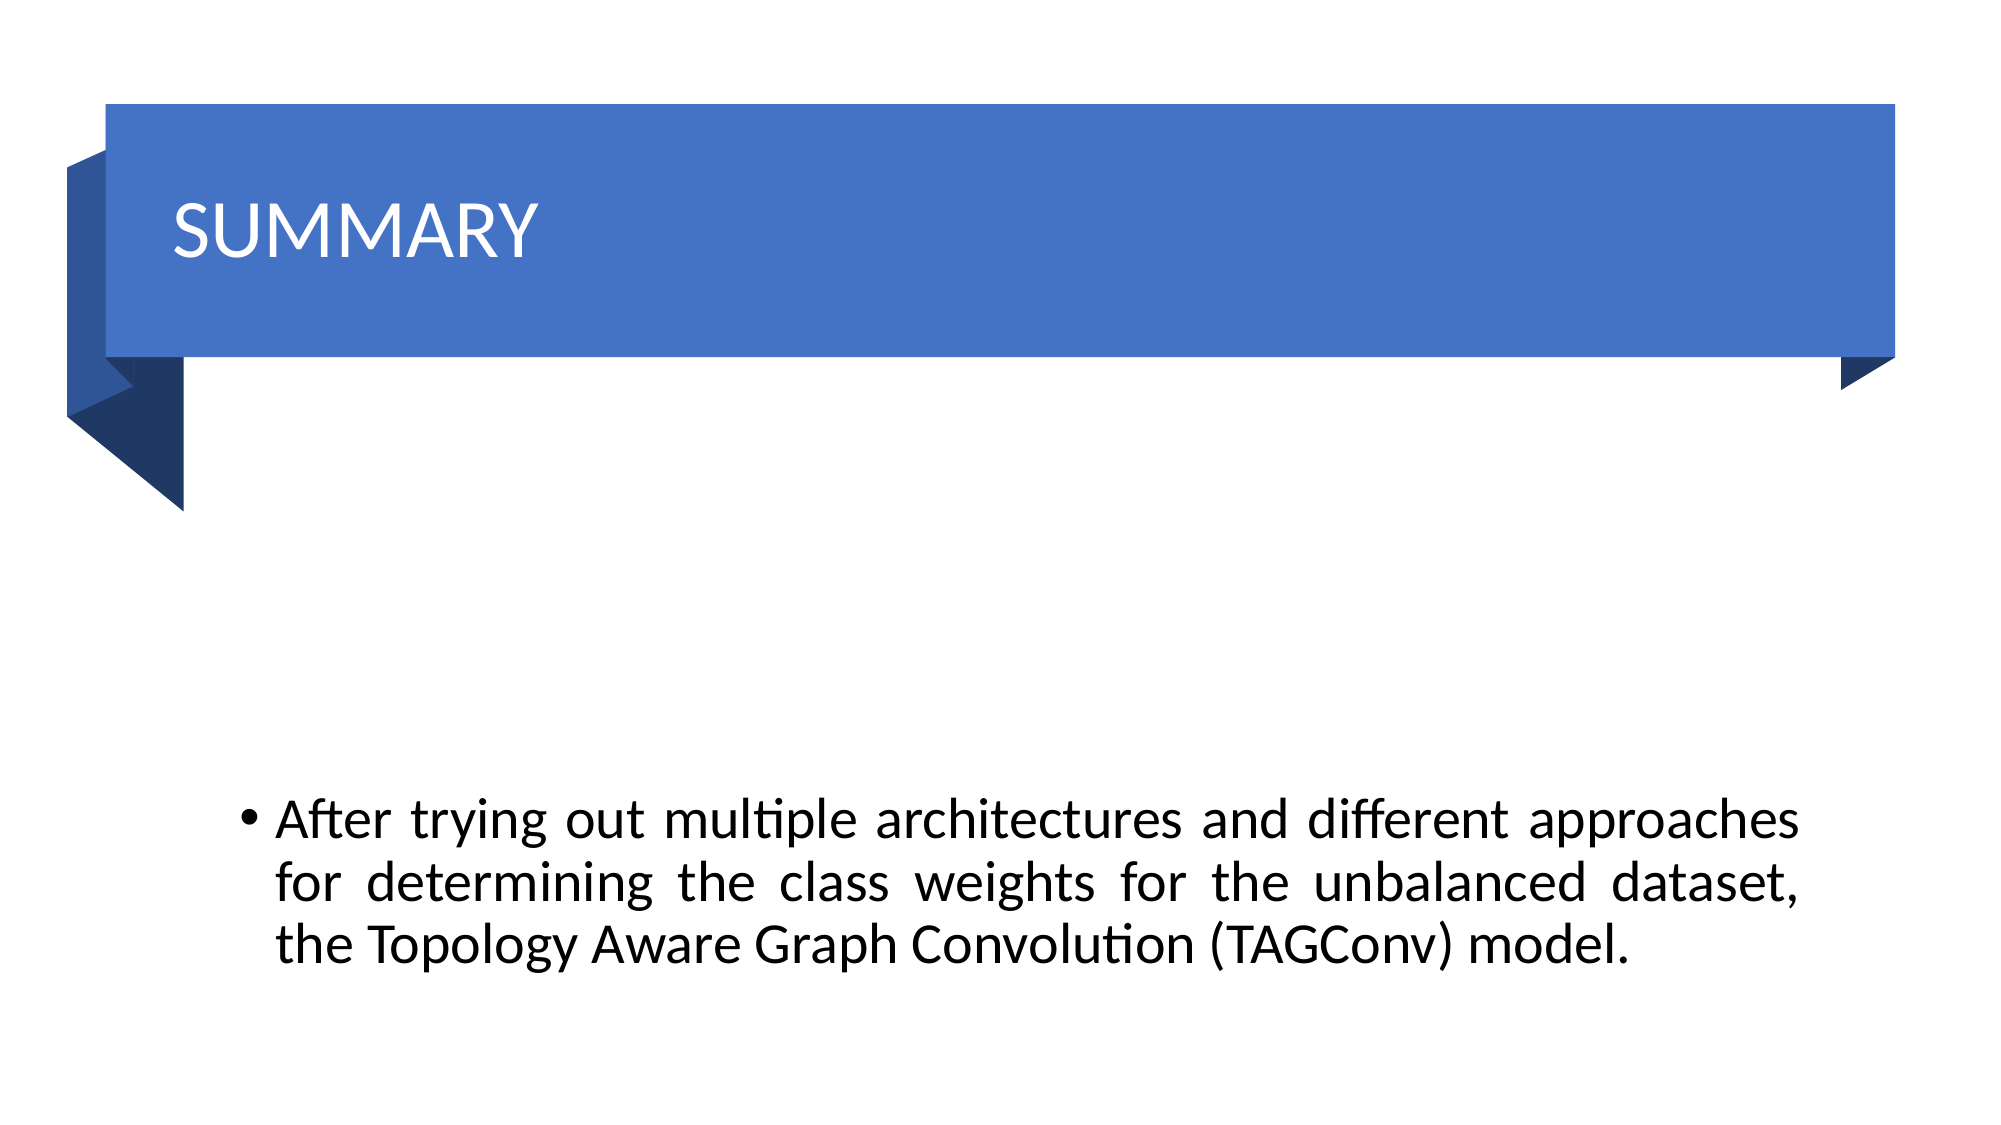

# SUMMARY

After trying out multiple architectures and different approaches for determining the class weights for the unbalanced dataset, the Topology Aware Graph Convolution (TAGConv) model.